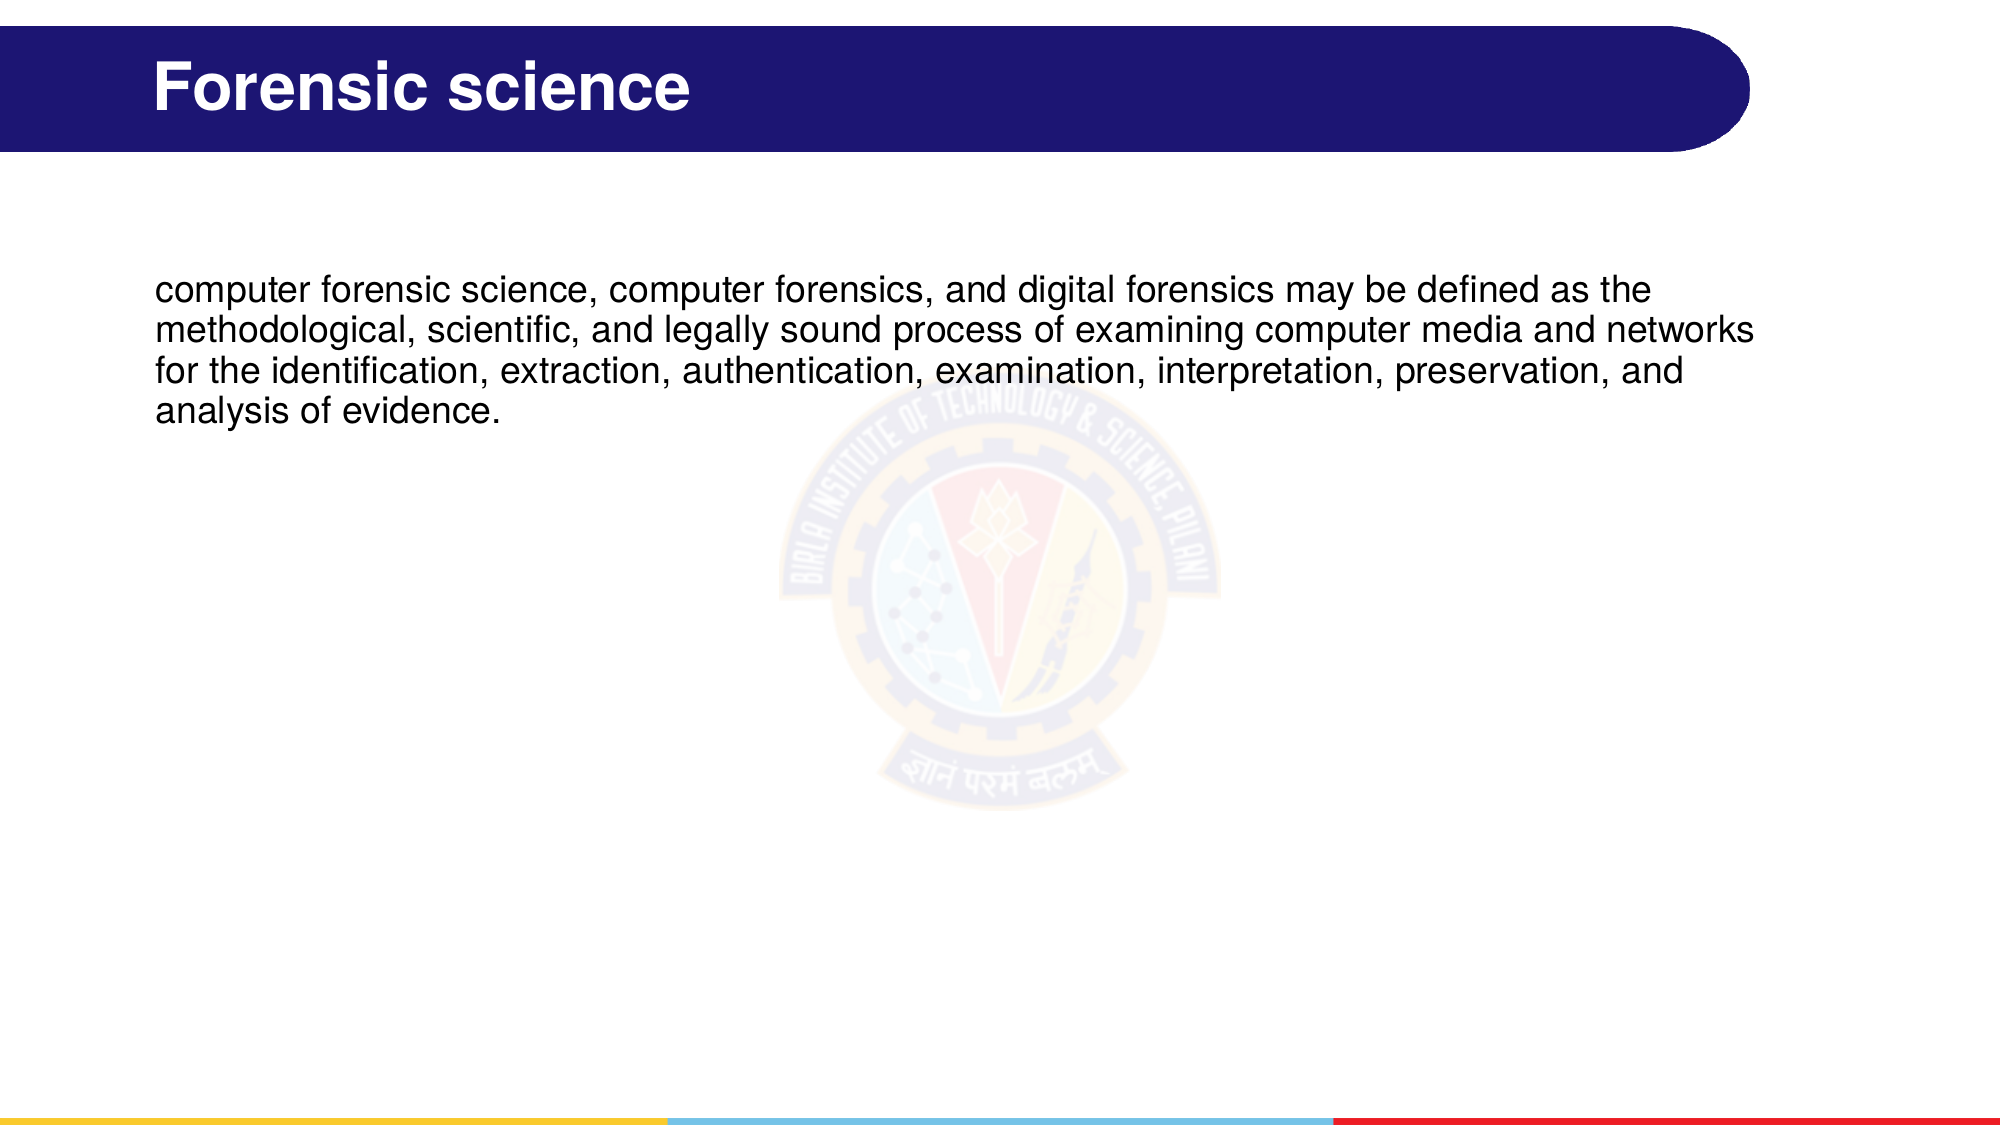

# Forensic science

computer forensic science, computer forensics, and digital forensics may be defined as the methodological, scientific, and legally sound process of examining computer media and networks for the identification, extraction, authentication, examination, interpretation, preservation, and analysis of evidence.